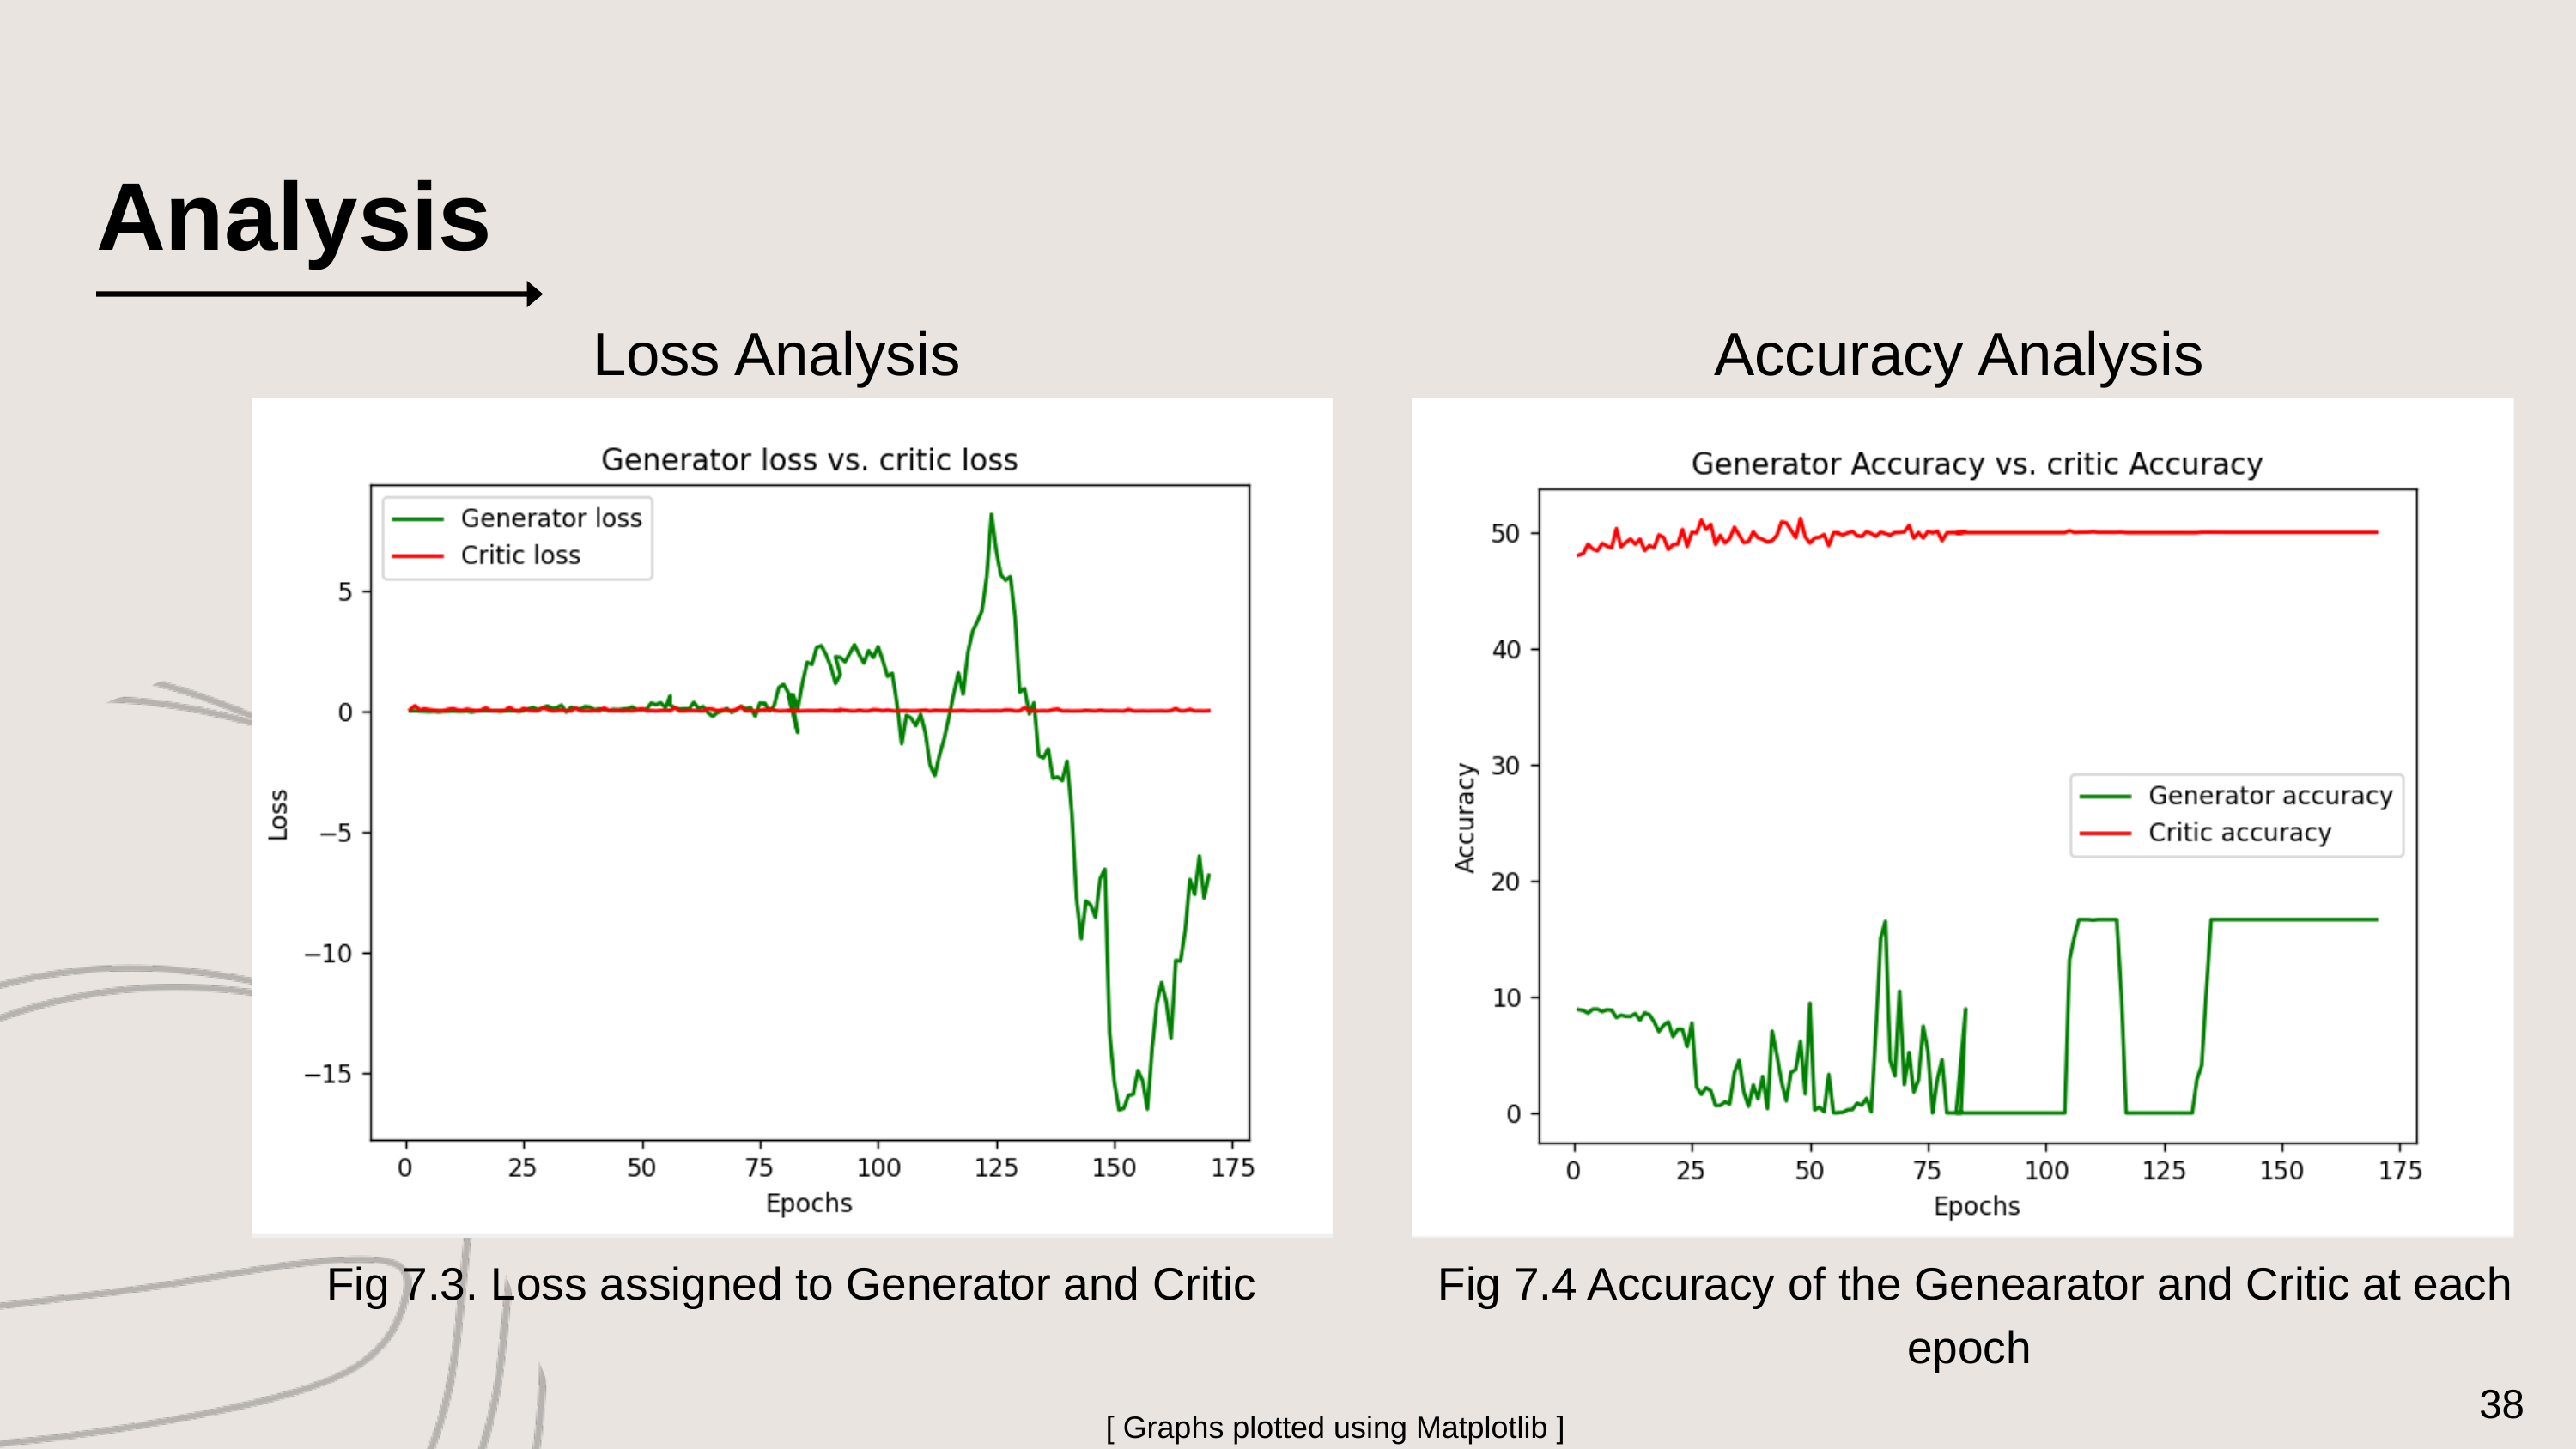

Analysis

Loss Analysis
Accuracy Analysis

Fig 7.3. Loss assigned to Generator and Critic
Fig 7.4 Accuracy of the Genearator and Critic at each epoch
38
[ Graphs plotted using Matplotlib ]